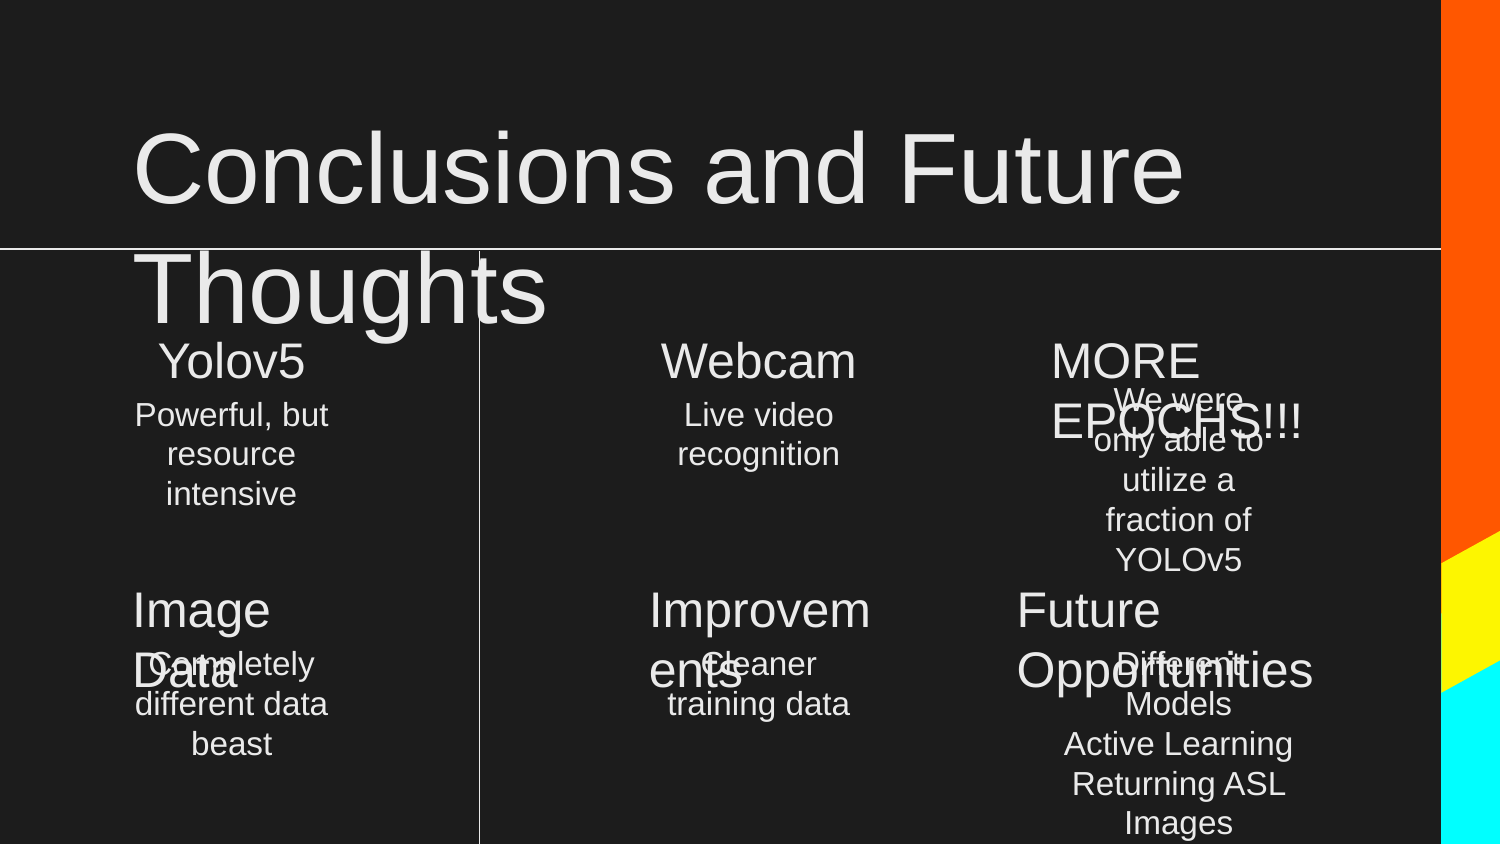

# Conclusions and Future Thoughts
Yolov5
Webcam
MORE EPOCHS!!!
We were only able to utilize a fraction of YOLOv5
Powerful, but resource intensive
Live video recognition
Image Data
Improvements
Future Opportunities
Completely different data beast
Cleaner training data
Different Models
Active Learning
Returning ASL Images